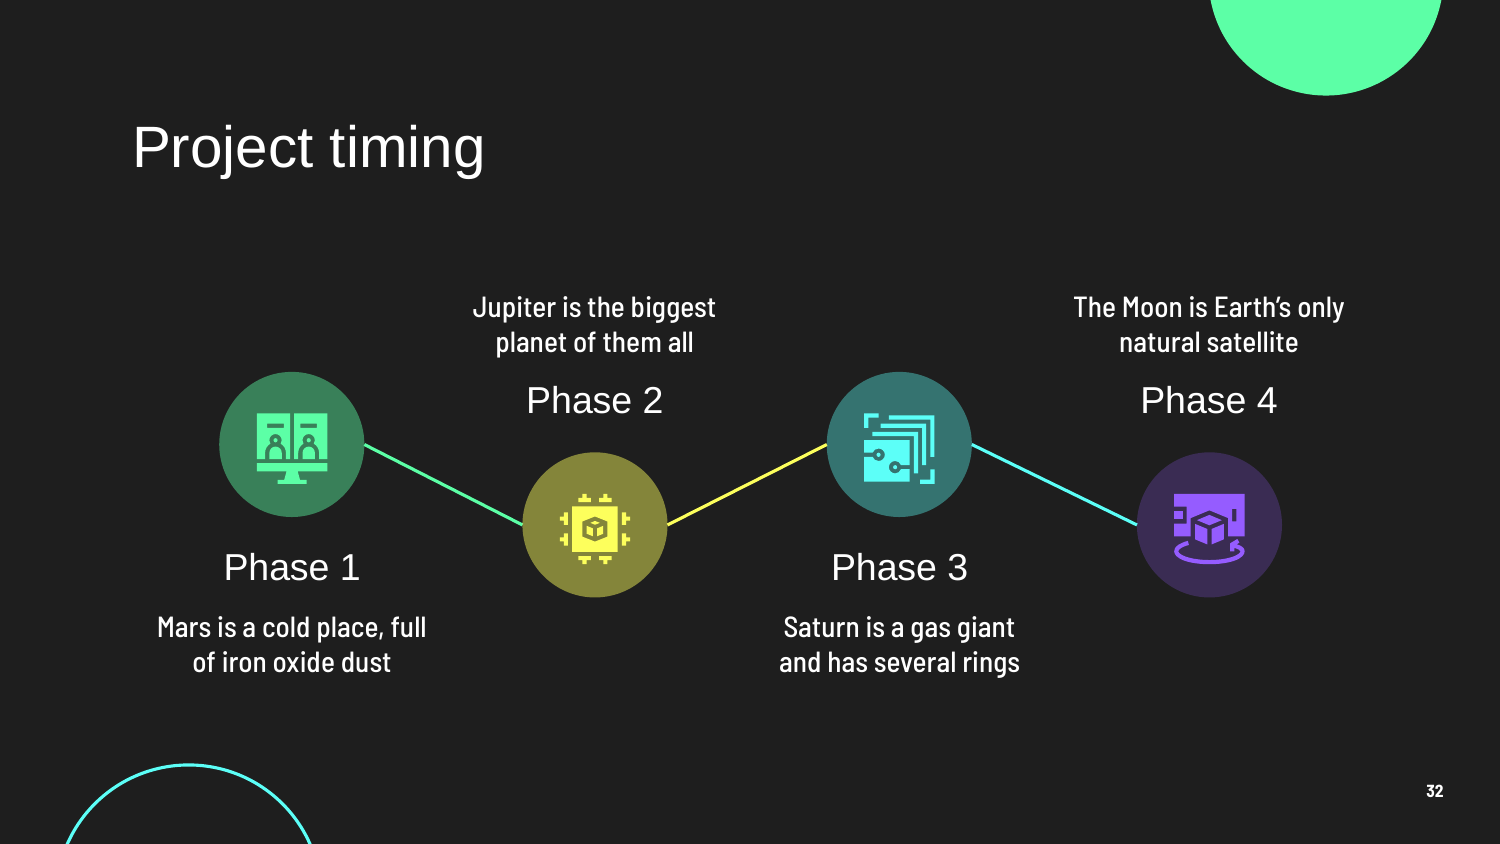

# Project timing
Jupiter is the biggest planet of them all
The Moon is Earth’s only natural satellite
Phase 2
Phase 4

Phase 1
Phase 3
Mars is a cold place, full of iron oxide dust
Saturn is a gas giant and has several rings
32